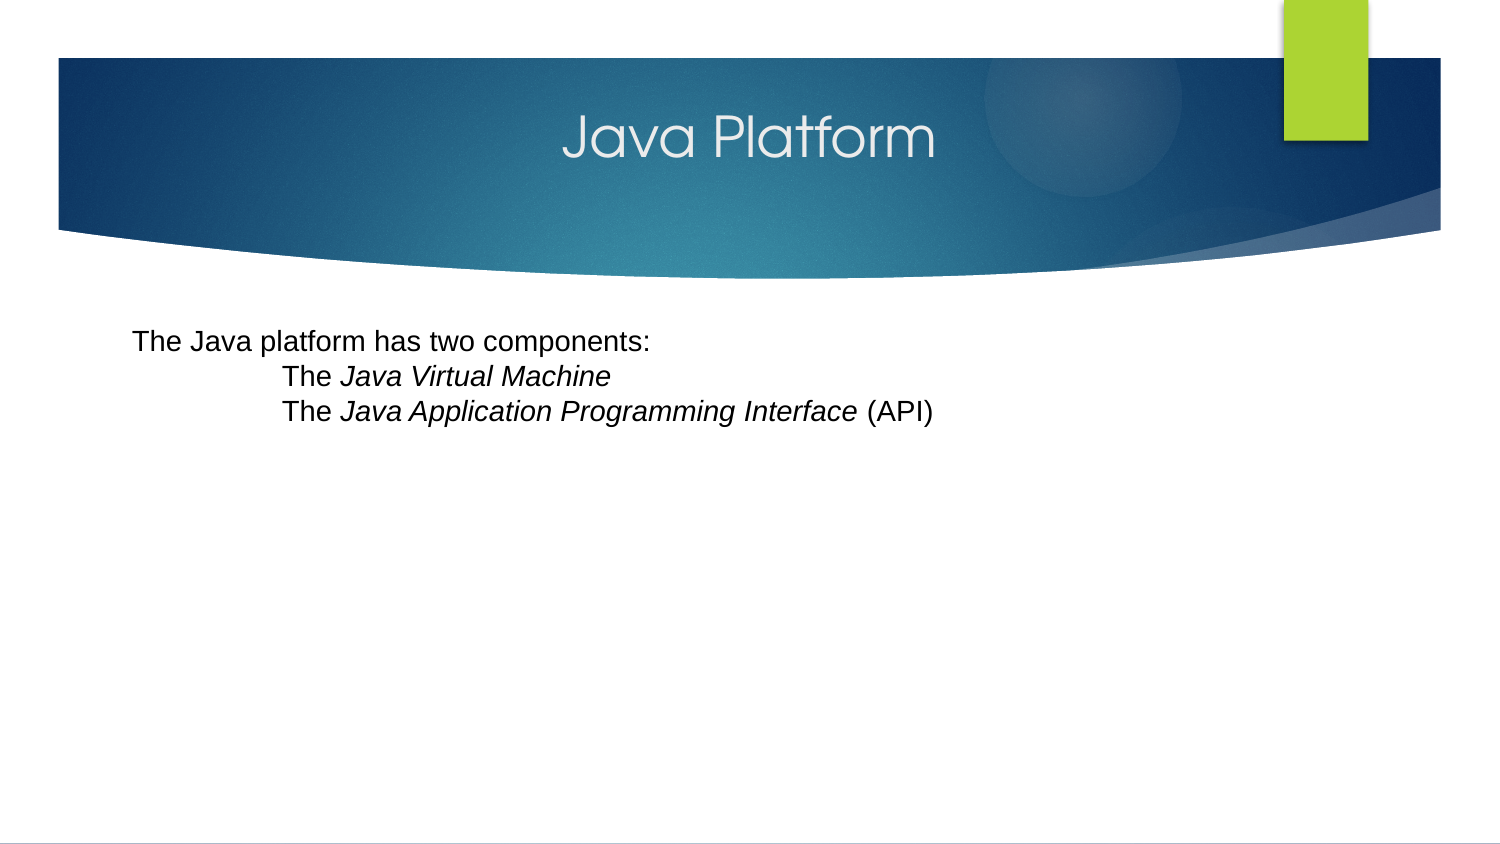

# Java Platform
The Java platform has two components:
    	The Java Virtual Machine
	The Java Application Programming Interface (API)